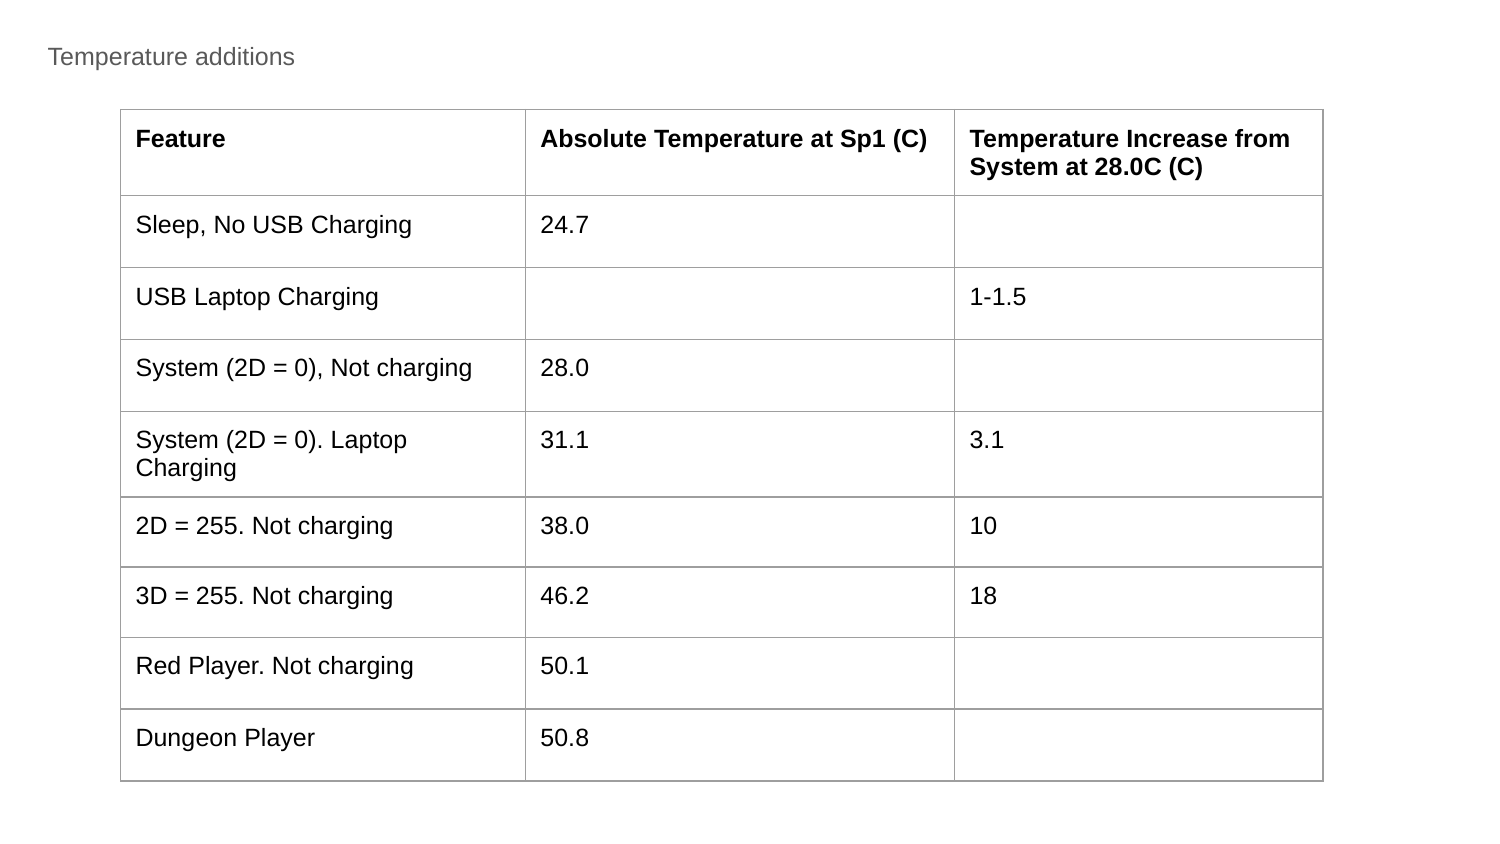

Temperature additions
| Feature | Absolute Temperature at Sp1 (C) | Temperature Increase from System at 28.0C (C) |
| --- | --- | --- |
| Sleep, No USB Charging | 24.7 |  |
| USB Laptop Charging |  | 1-1.5 |
| System (2D = 0), Not charging | 28.0 |  |
| System (2D = 0). Laptop Charging | 31.1 | 3.1 |
| 2D = 255. Not charging | 38.0 | 10 |
| 3D = 255. Not charging | 46.2 | 18 |
| Red Player. Not charging | 50.1 |  |
| Dungeon Player | 50.8 |  |